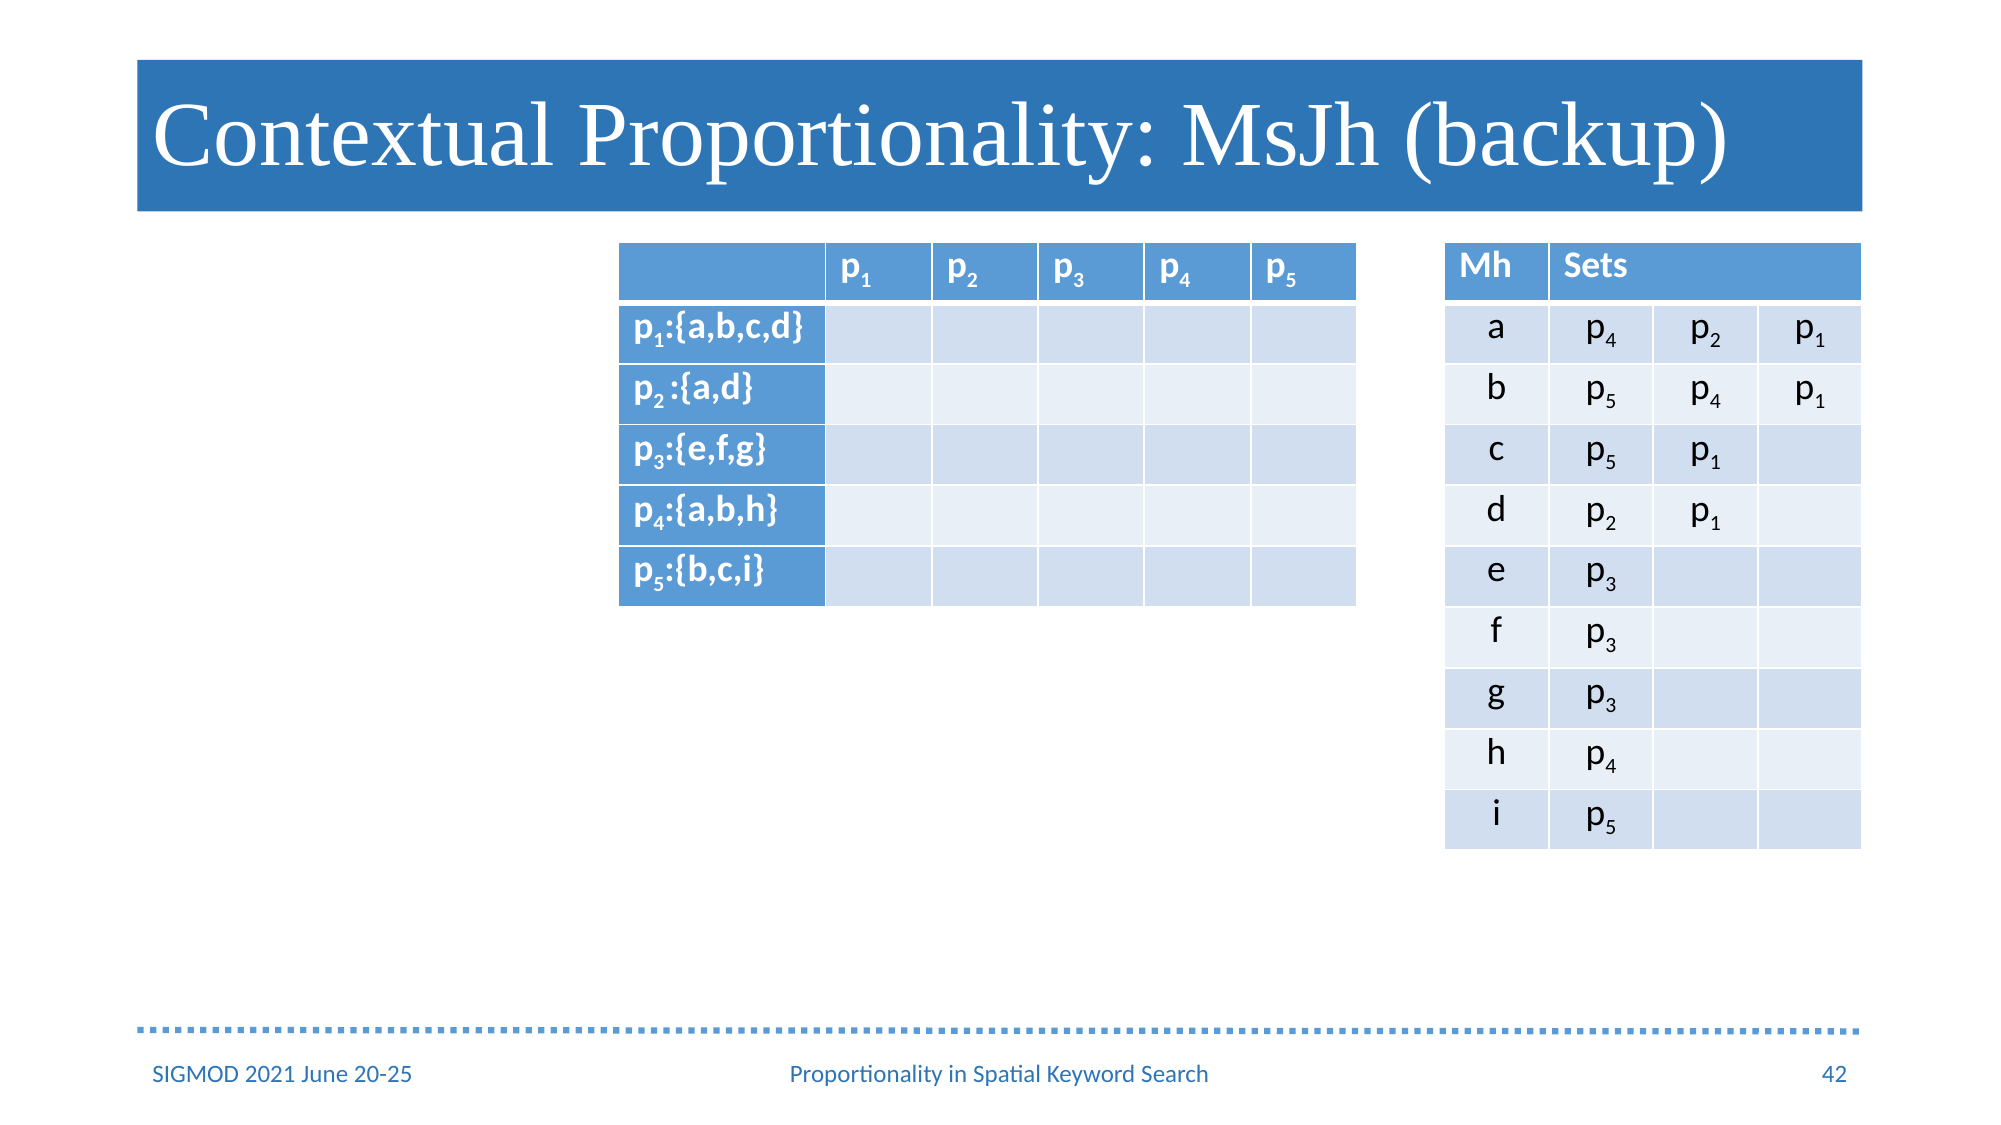

# Contextual Proportionality: MsJh (backup)
|  | p1 | p2 | p3 | p4 | p5 |
| --- | --- | --- | --- | --- | --- |
| p1:{a,b,c,d} |  |  |  |  |  |
| p2 :{a,d} |  |  |  |  |  |
| p3:{e,f,g} |  |  |  |  |  |
| p4:{a,b,h} |  |  |  |  |  |
| p5:{b,c,i} |  |  |  |  |  |
| Mh | Sets |  |  |
| --- | --- | --- | --- |
| a | p4 | p2 | p1 |
| b | p5 | p4 | p1 |
| c | p5 | p1 |  |
| d | p2 | p1 |  |
| e | p3 |  |  |
| f | p3 |  |  |
| g | p3 |  |  |
| h | p4 |  |  |
| i | p5 |  |  |
SIGMOD 2021 June 20-25
Proportionality in Spatial Keyword Search
42